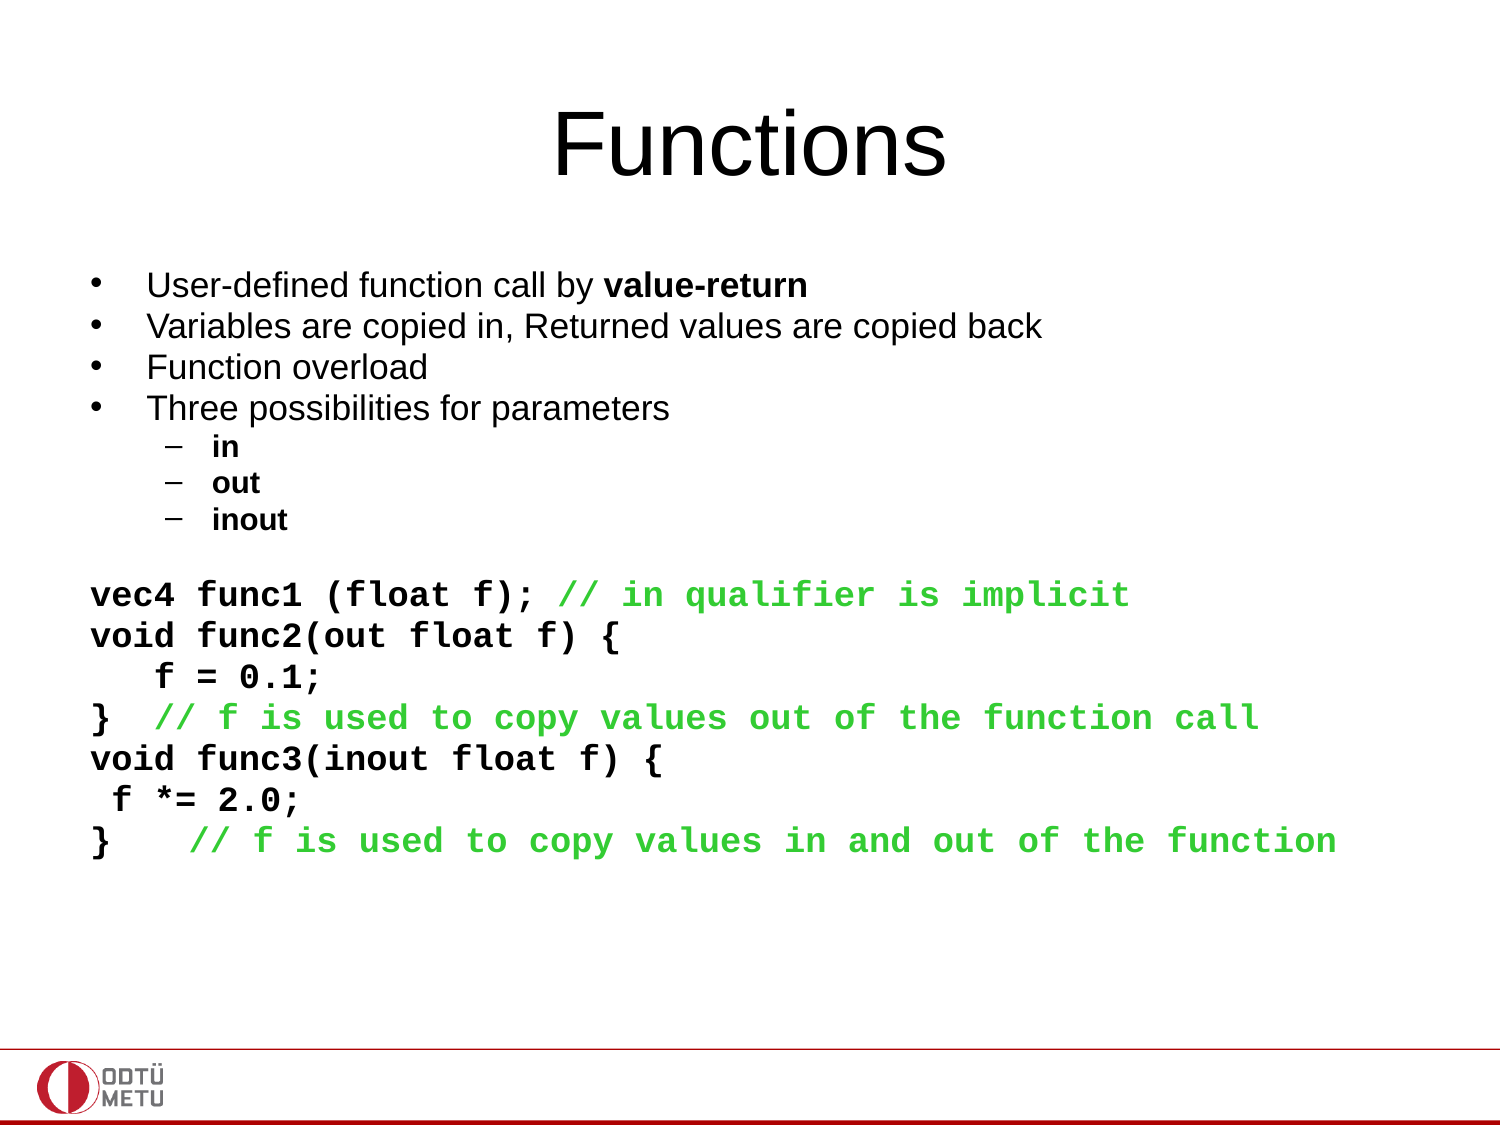

# Functions
User-defined function call by value-return
Variables are copied in, Returned values are copied back
Function overload
Three possibilities for parameters
in
out
inout

vec4 func1 (float f); // in qualifier is implicit
void func2(out float f) {
   f = 0.1;
}  // f is used to copy values out of the function call
void func3(inout float f) {
 f *= 2.0;
}	  // f is used to copy values in and out of the function